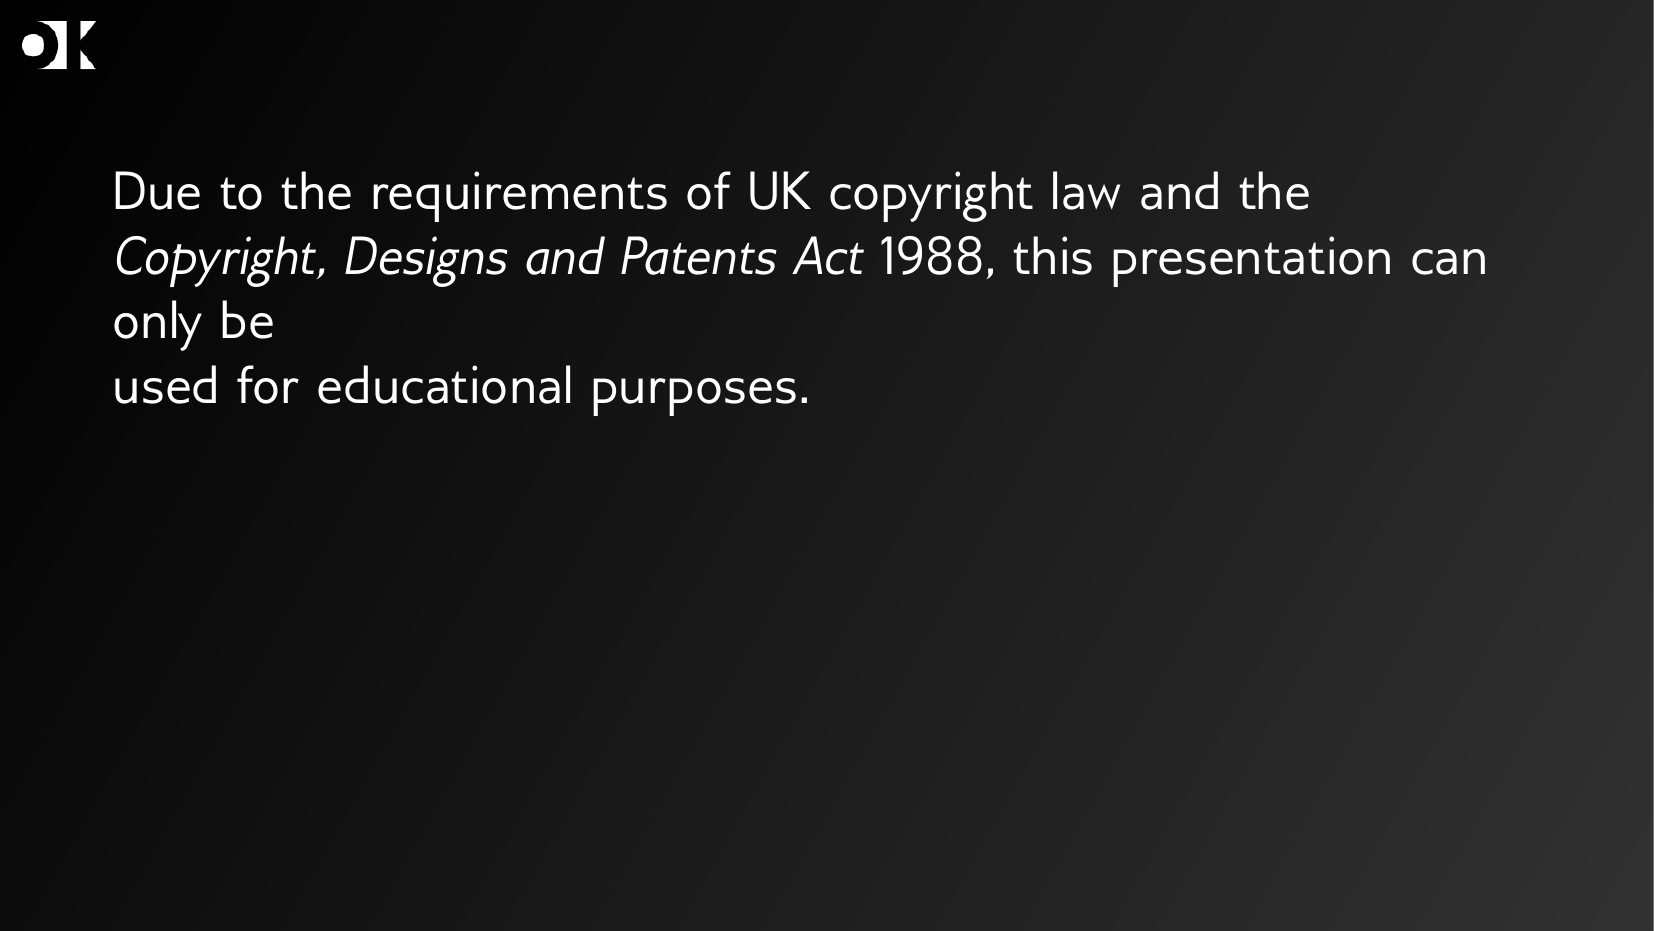

Due to the requirements of UK copyright law and the
Copyright, Designs and Patents Act 1988, this presentation can only be
used for educational purposes.